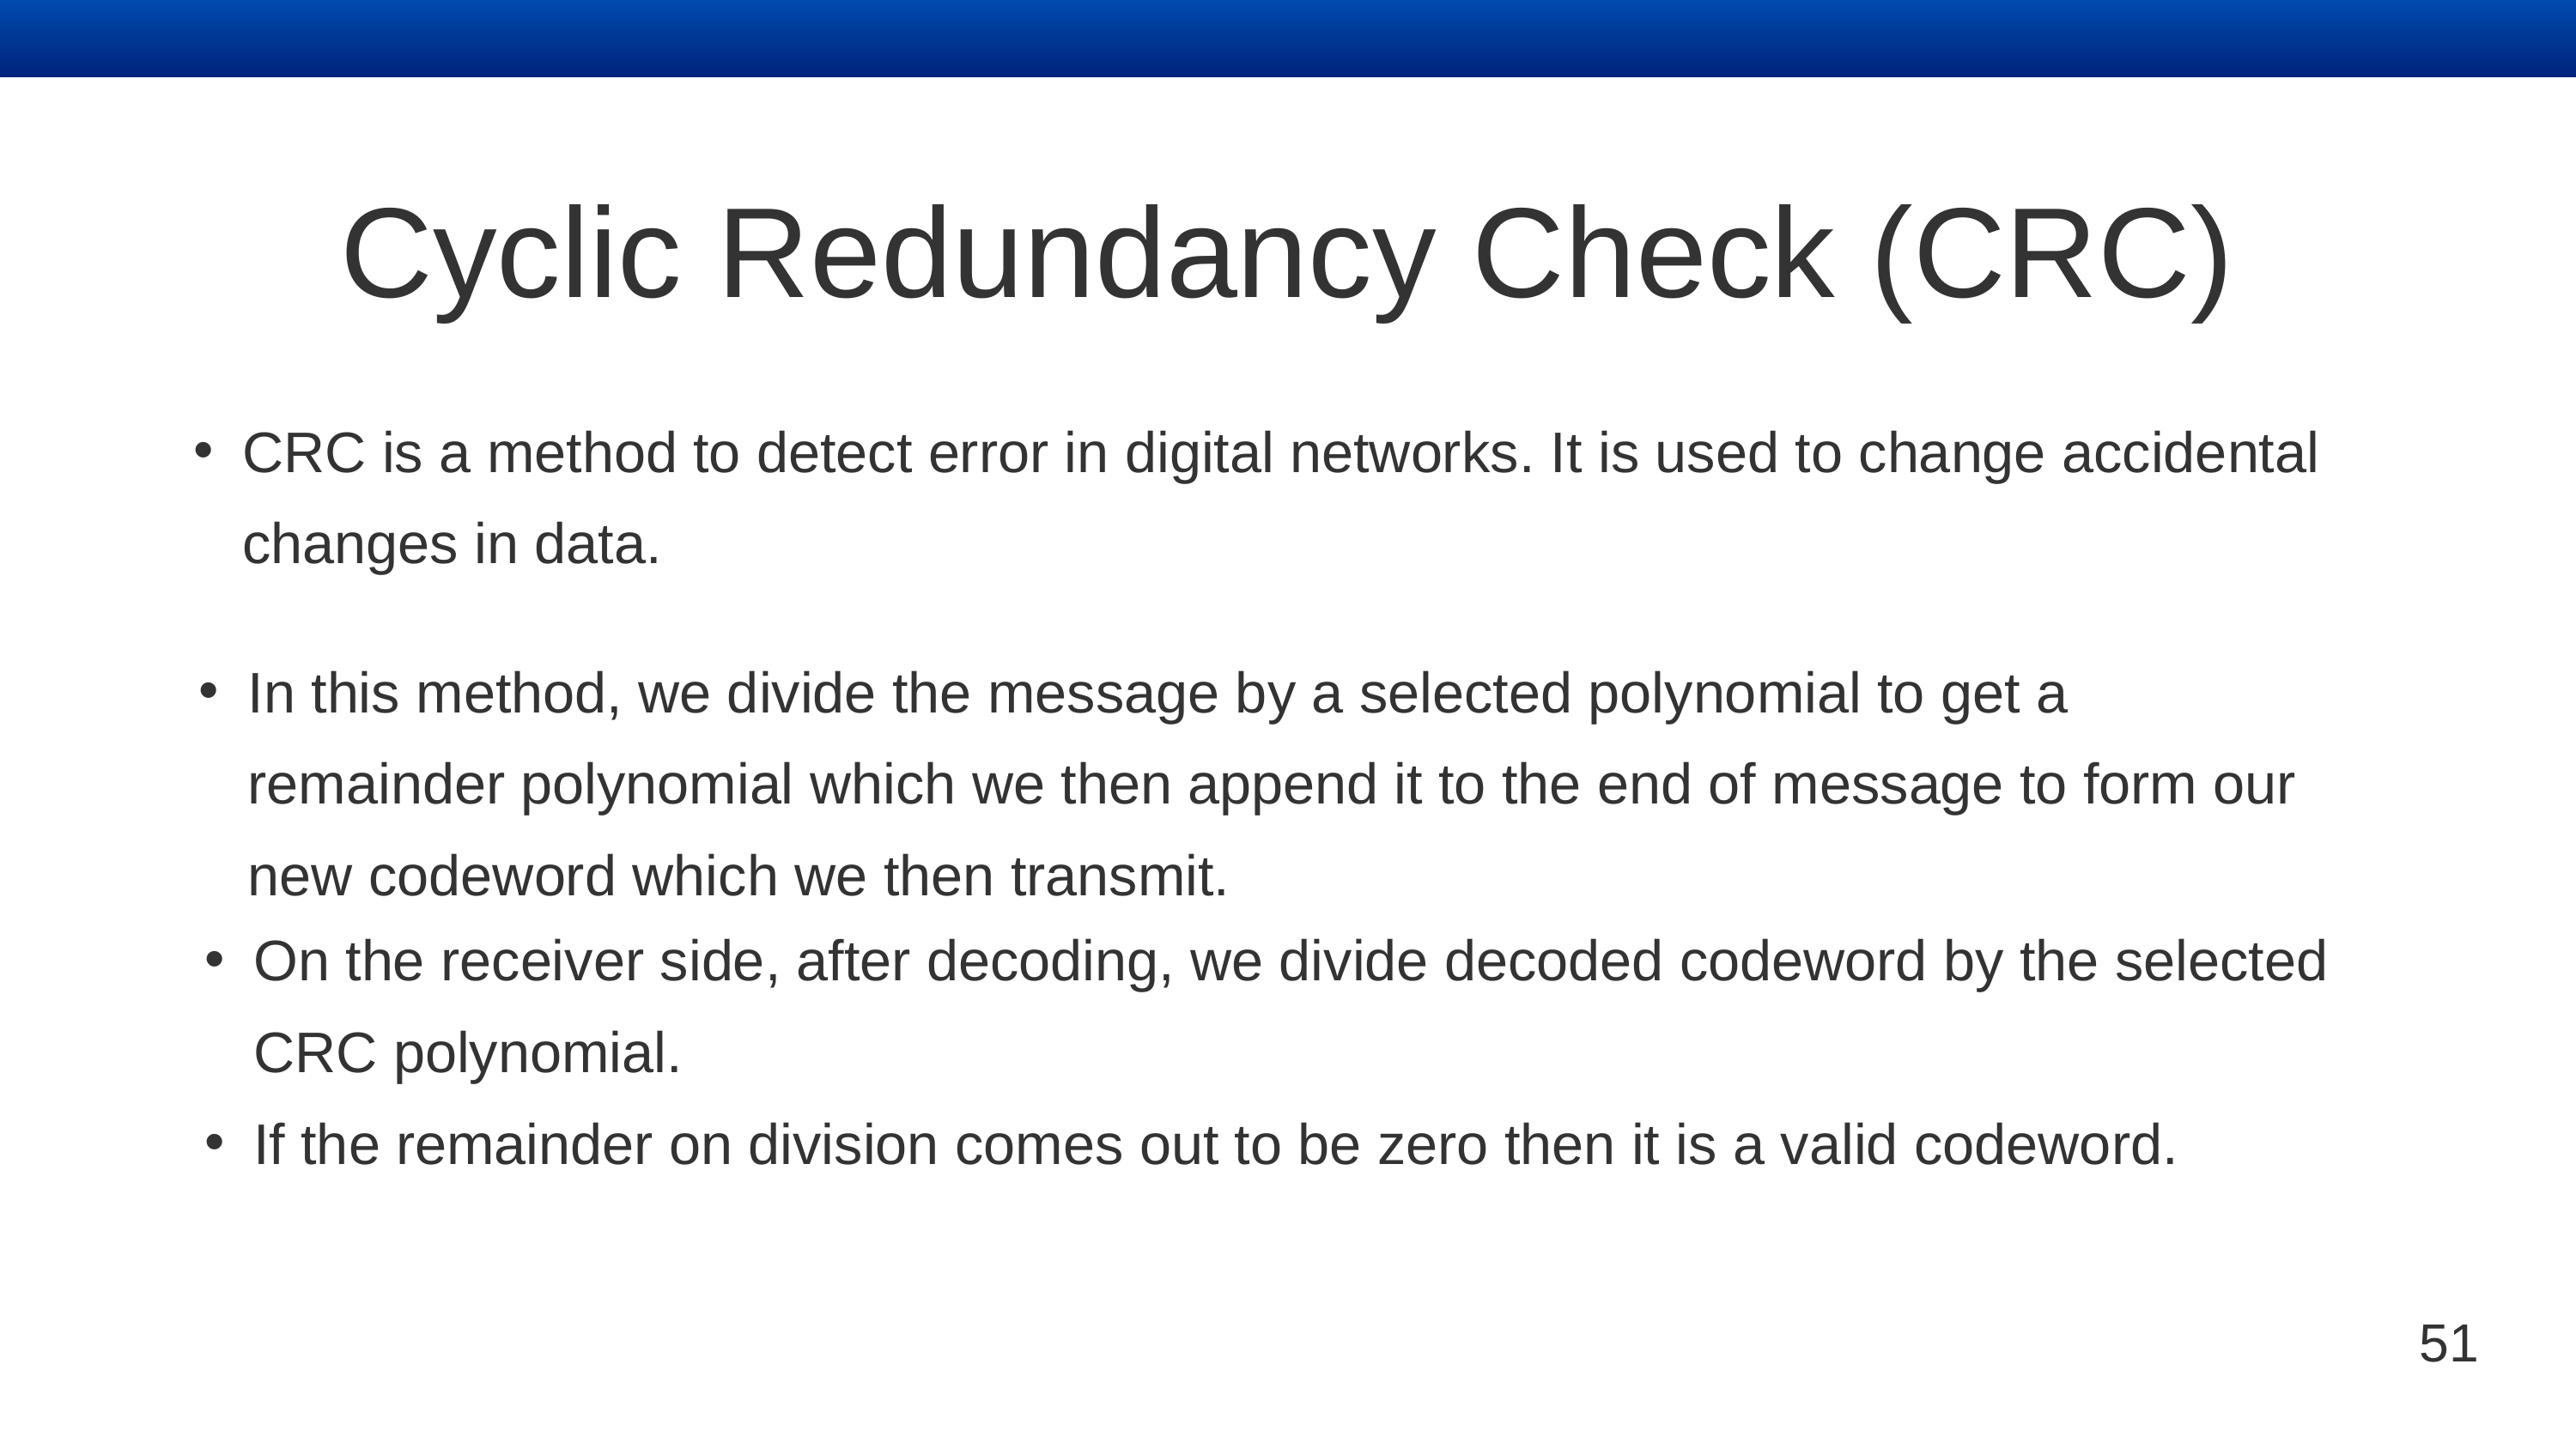

Cyclic Redundancy Check (CRC)
CRC is a method to detect error in digital networks. It is used to change accidental changes in data.
In this method, we divide the message by a selected polynomial to get a remainder polynomial which we then append it to the end of message to form our new codeword which we then transmit.
On the receiver side, after decoding, we divide decoded codeword by the selected CRC polynomial.
If the remainder on division comes out to be zero then it is a valid codeword.
51